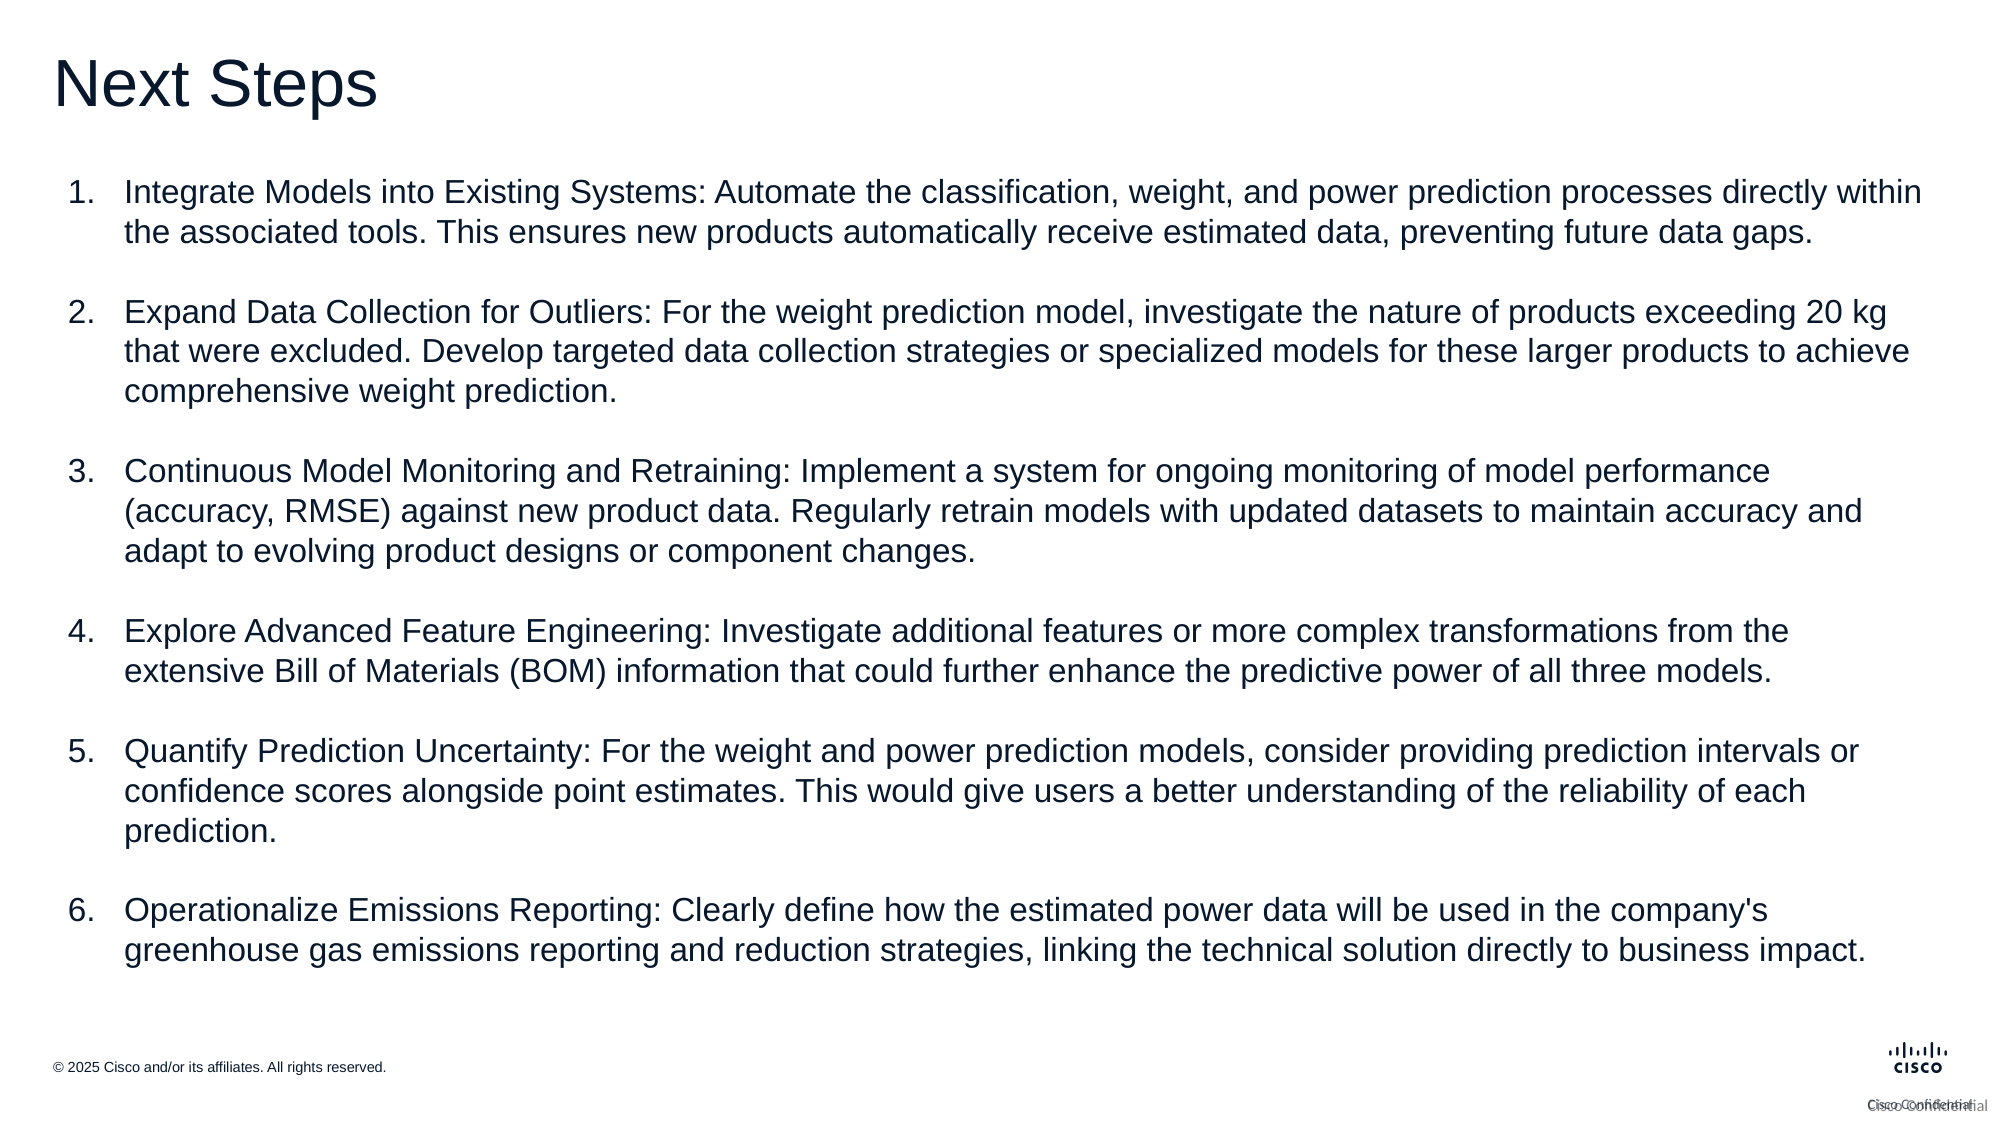

# Next Steps
Integrate Models into Existing Systems: Automate the classification, weight, and power prediction processes directly within the associated tools. This ensures new products automatically receive estimated data, preventing future data gaps.

Expand Data Collection for Outliers: For the weight prediction model, investigate the nature of products exceeding 20 kg that were excluded. Develop targeted data collection strategies or specialized models for these larger products to achieve comprehensive weight prediction.

Continuous Model Monitoring and Retraining: Implement a system for ongoing monitoring of model performance (accuracy, RMSE) against new product data. Regularly retrain models with updated datasets to maintain accuracy and adapt to evolving product designs or component changes.

Explore Advanced Feature Engineering: Investigate additional features or more complex transformations from the extensive Bill of Materials (BOM) information that could further enhance the predictive power of all three models.

Quantify Prediction Uncertainty: For the weight and power prediction models, consider providing prediction intervals or confidence scores alongside point estimates. This would give users a better understanding of the reliability of each prediction.

Operationalize Emissions Reporting: Clearly define how the estimated power data will be used in the company's greenhouse gas emissions reporting and reduction strategies, linking the technical solution directly to business impact.